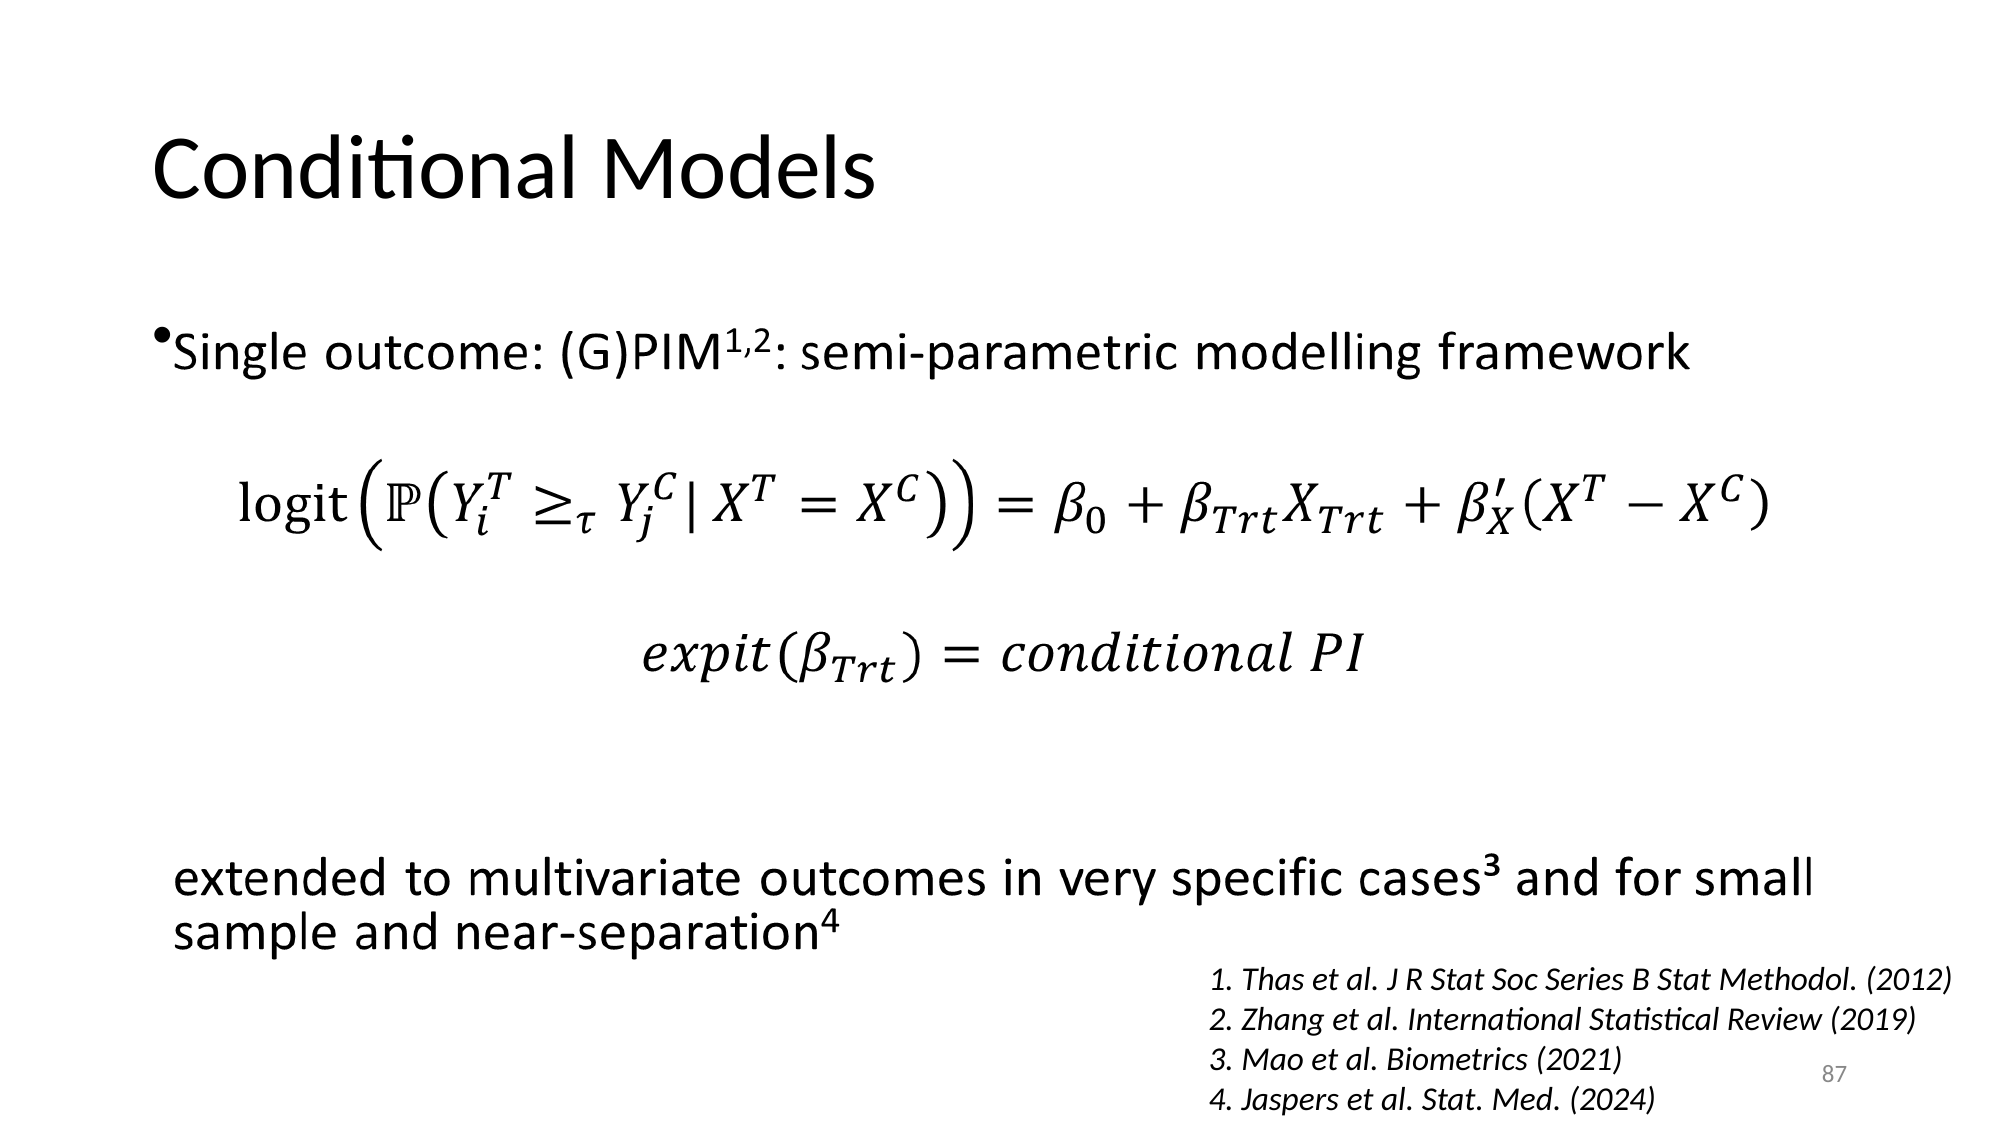

# Conditional Models

1. Thas et al. J R Stat Soc Series B Stat Methodol. (2012)
2. Zhang et al. International Statistical Review (2019)
3. Mao et al. Biometrics (2021)
4. Jaspers et al. Stat. Med. (2024)
87